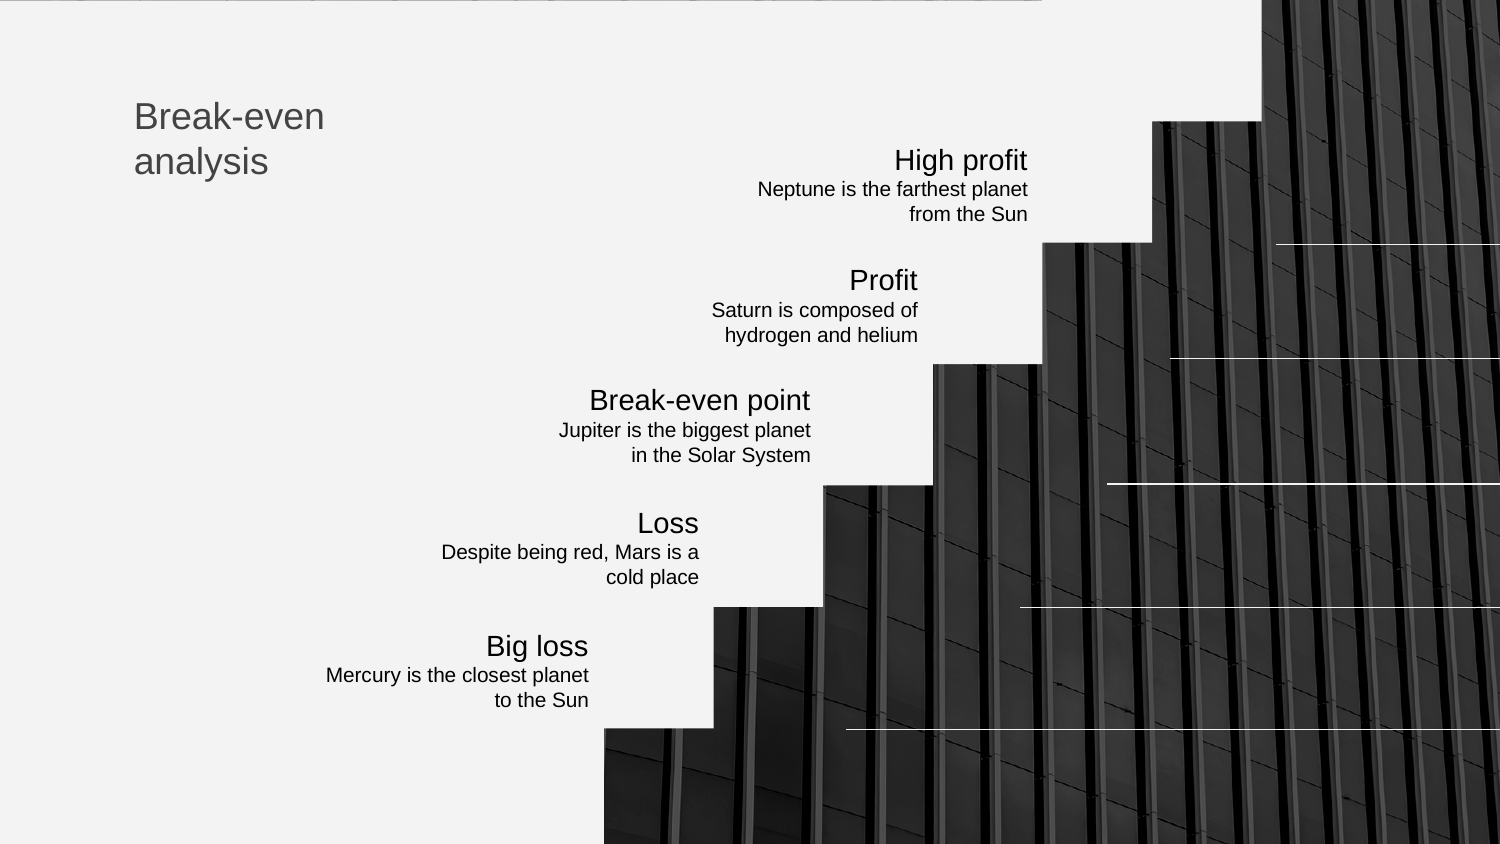

# Break-even analysis
High profit
Neptune is the farthest planet from the Sun
Profit
Saturn is composed of hydrogen and helium
Break-even point
Jupiter is the biggest planet in the Solar System
Loss
Despite being red, Mars is a cold place
Big loss
Mercury is the closest planet to the Sun